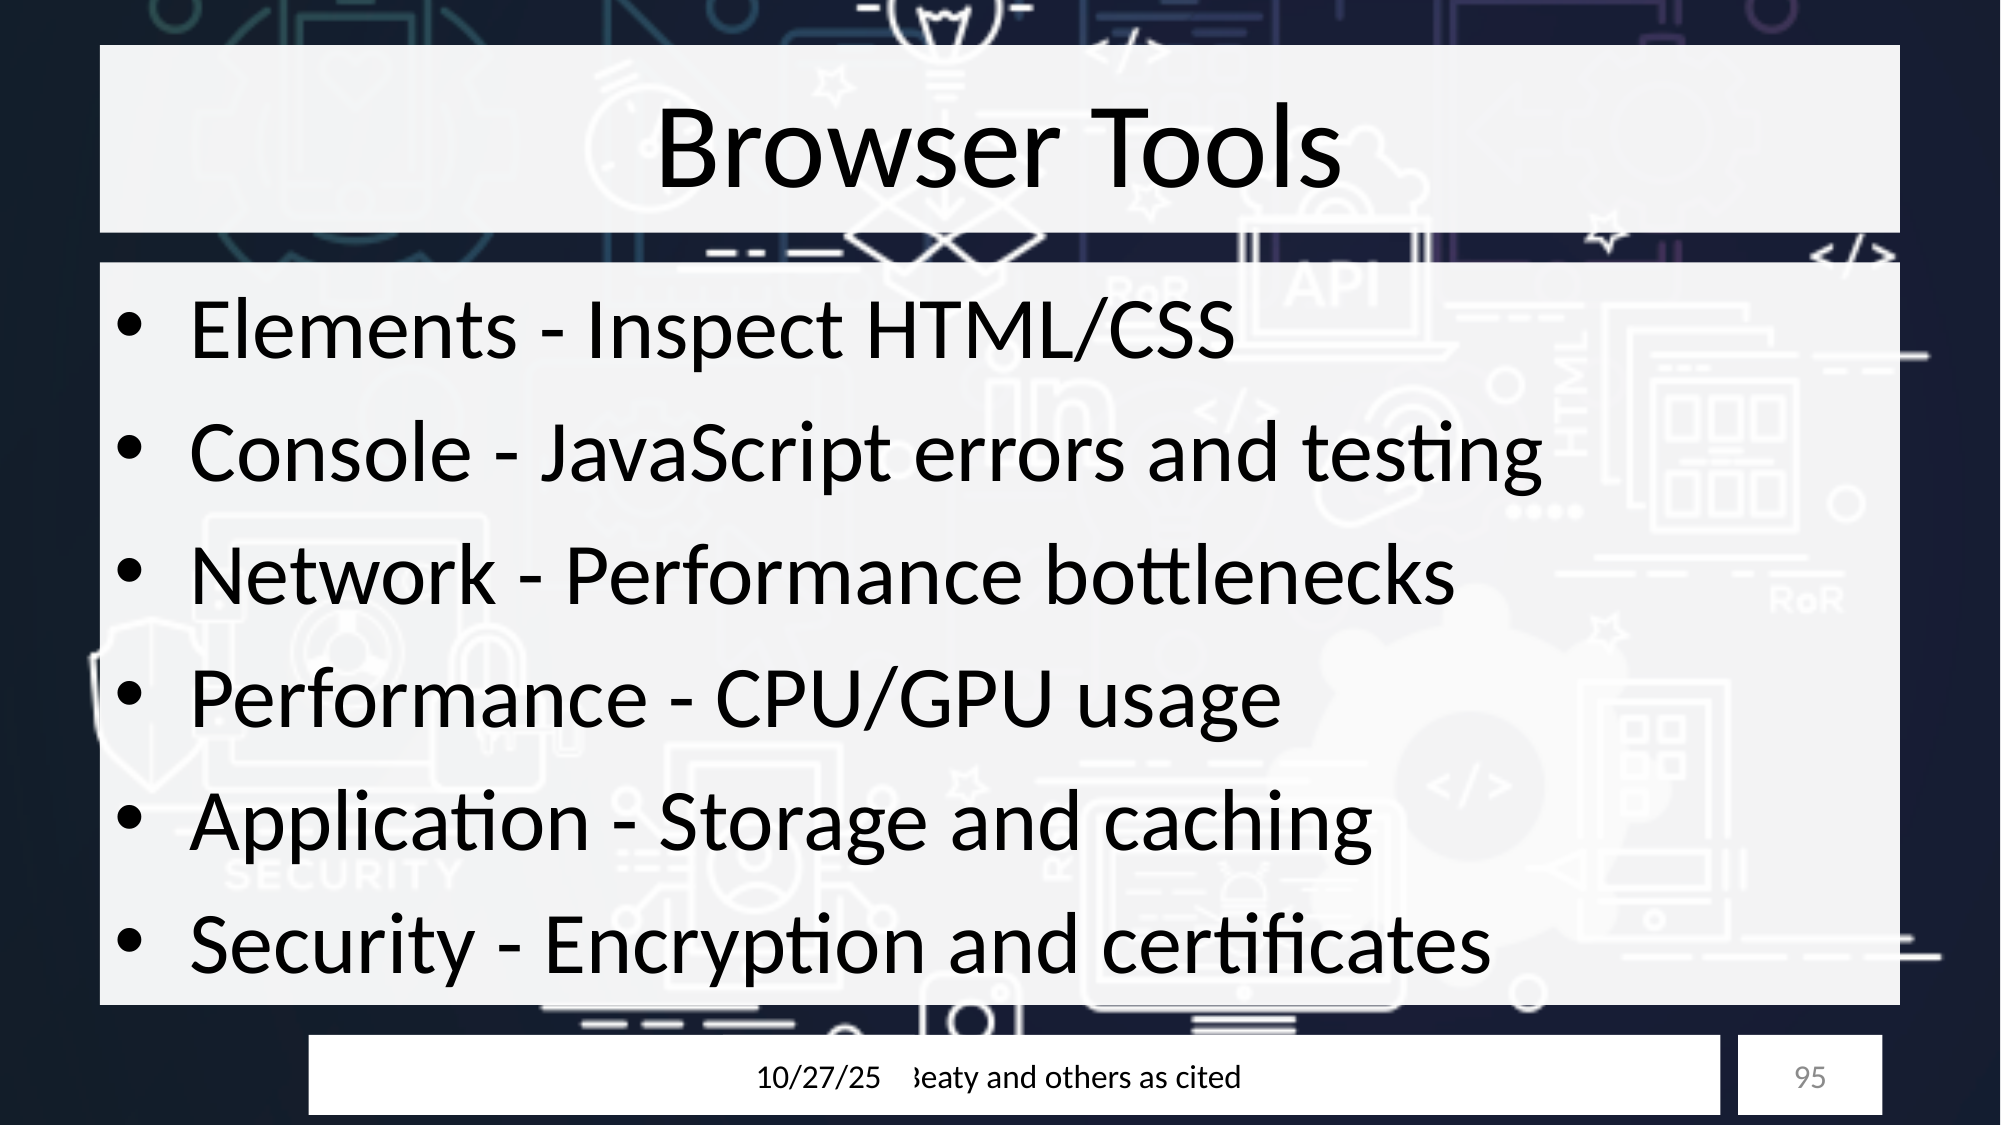

# Browser Tools
Elements - Inspect HTML/CSS
Console - JavaScript errors and testing
Network - Performance bottlenecks
Performance - CPU/GPU usage
Application - Storage and caching
Security - Encryption and certificates

© Steve Beaty and others as cited
95
10/27/25